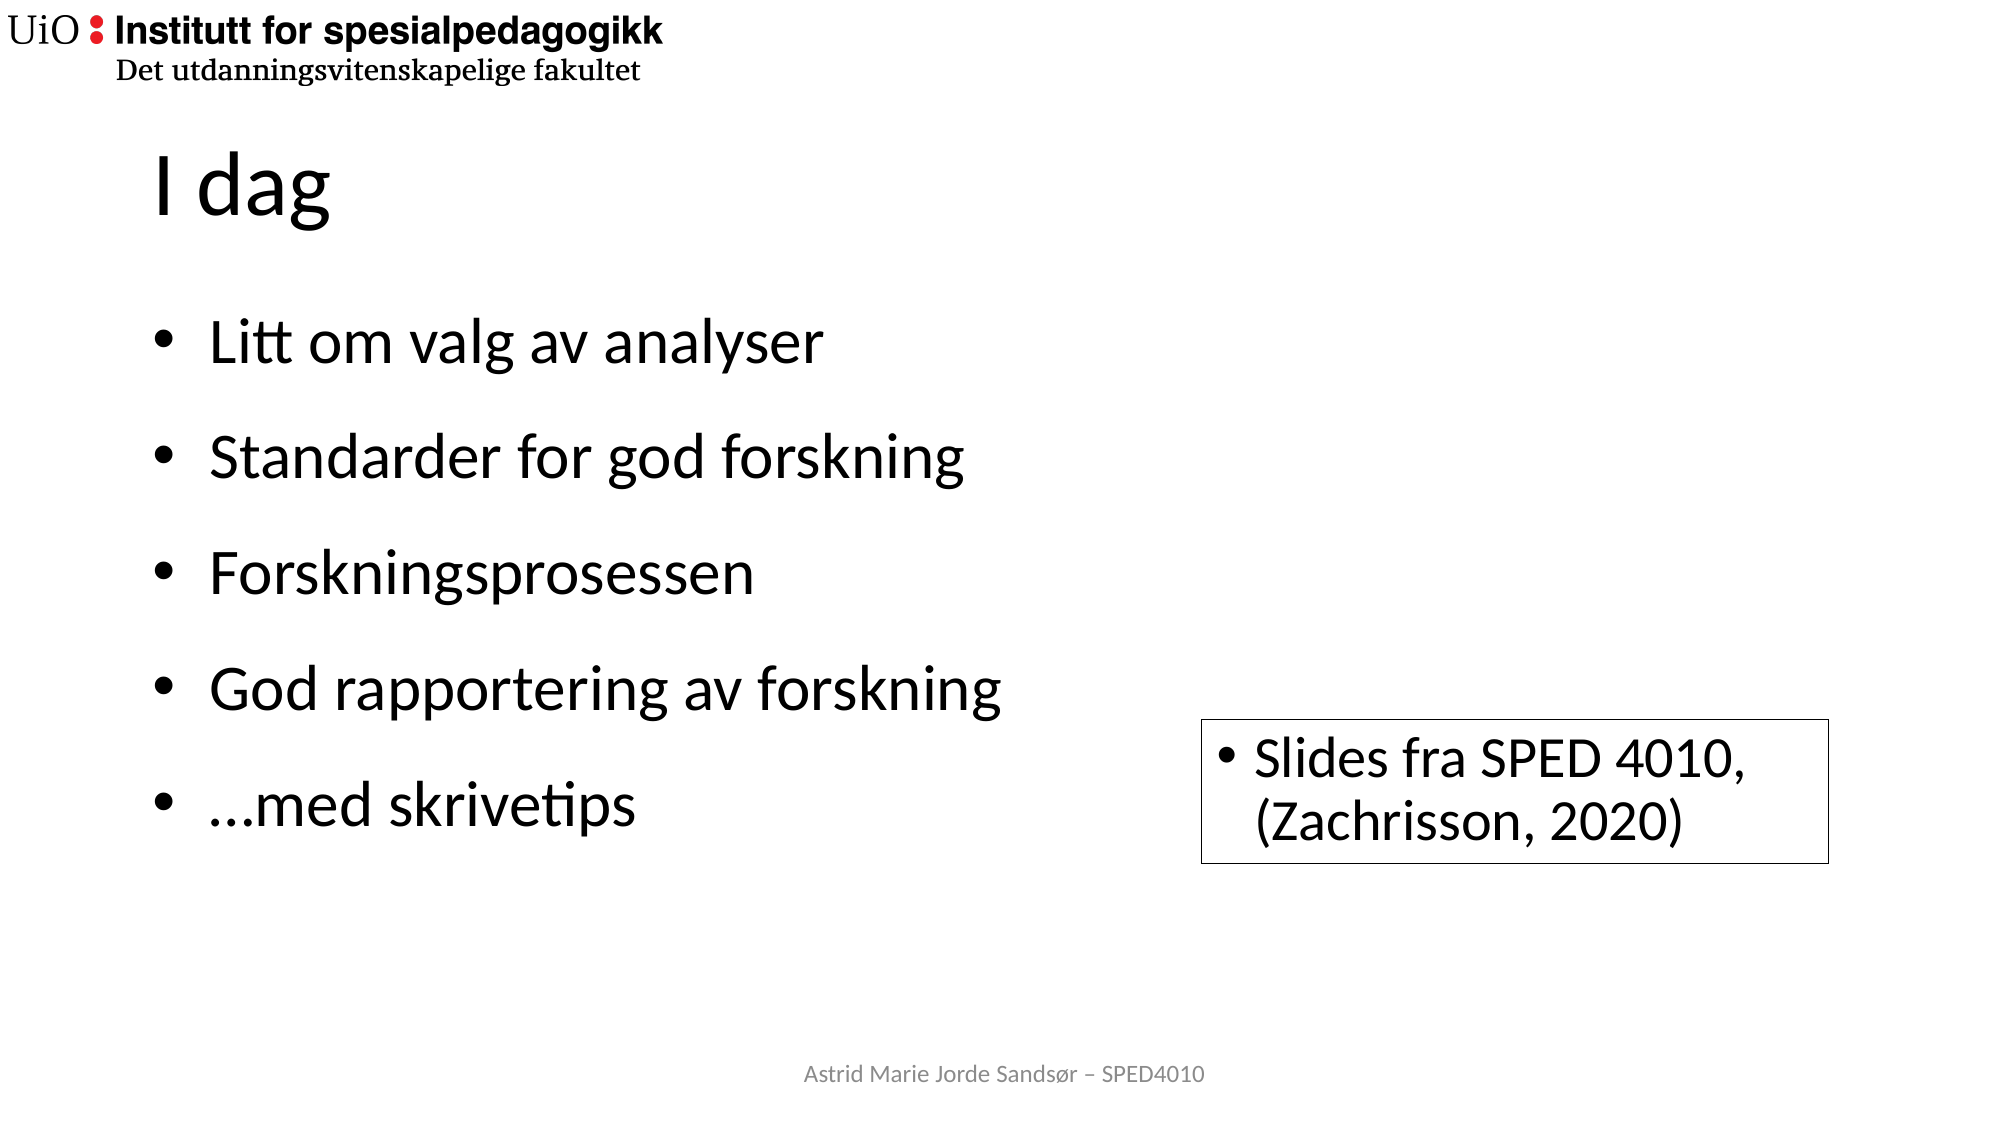

# I dag
Litt om valg av analyser
Standarder for god forskning
Forskningsprosessen
God rapportering av forskning
…med skrivetips

Slides fra SPED 4010, (Zachrisson, 2020)
Astrid Marie Jorde Sandsør – SPED4010